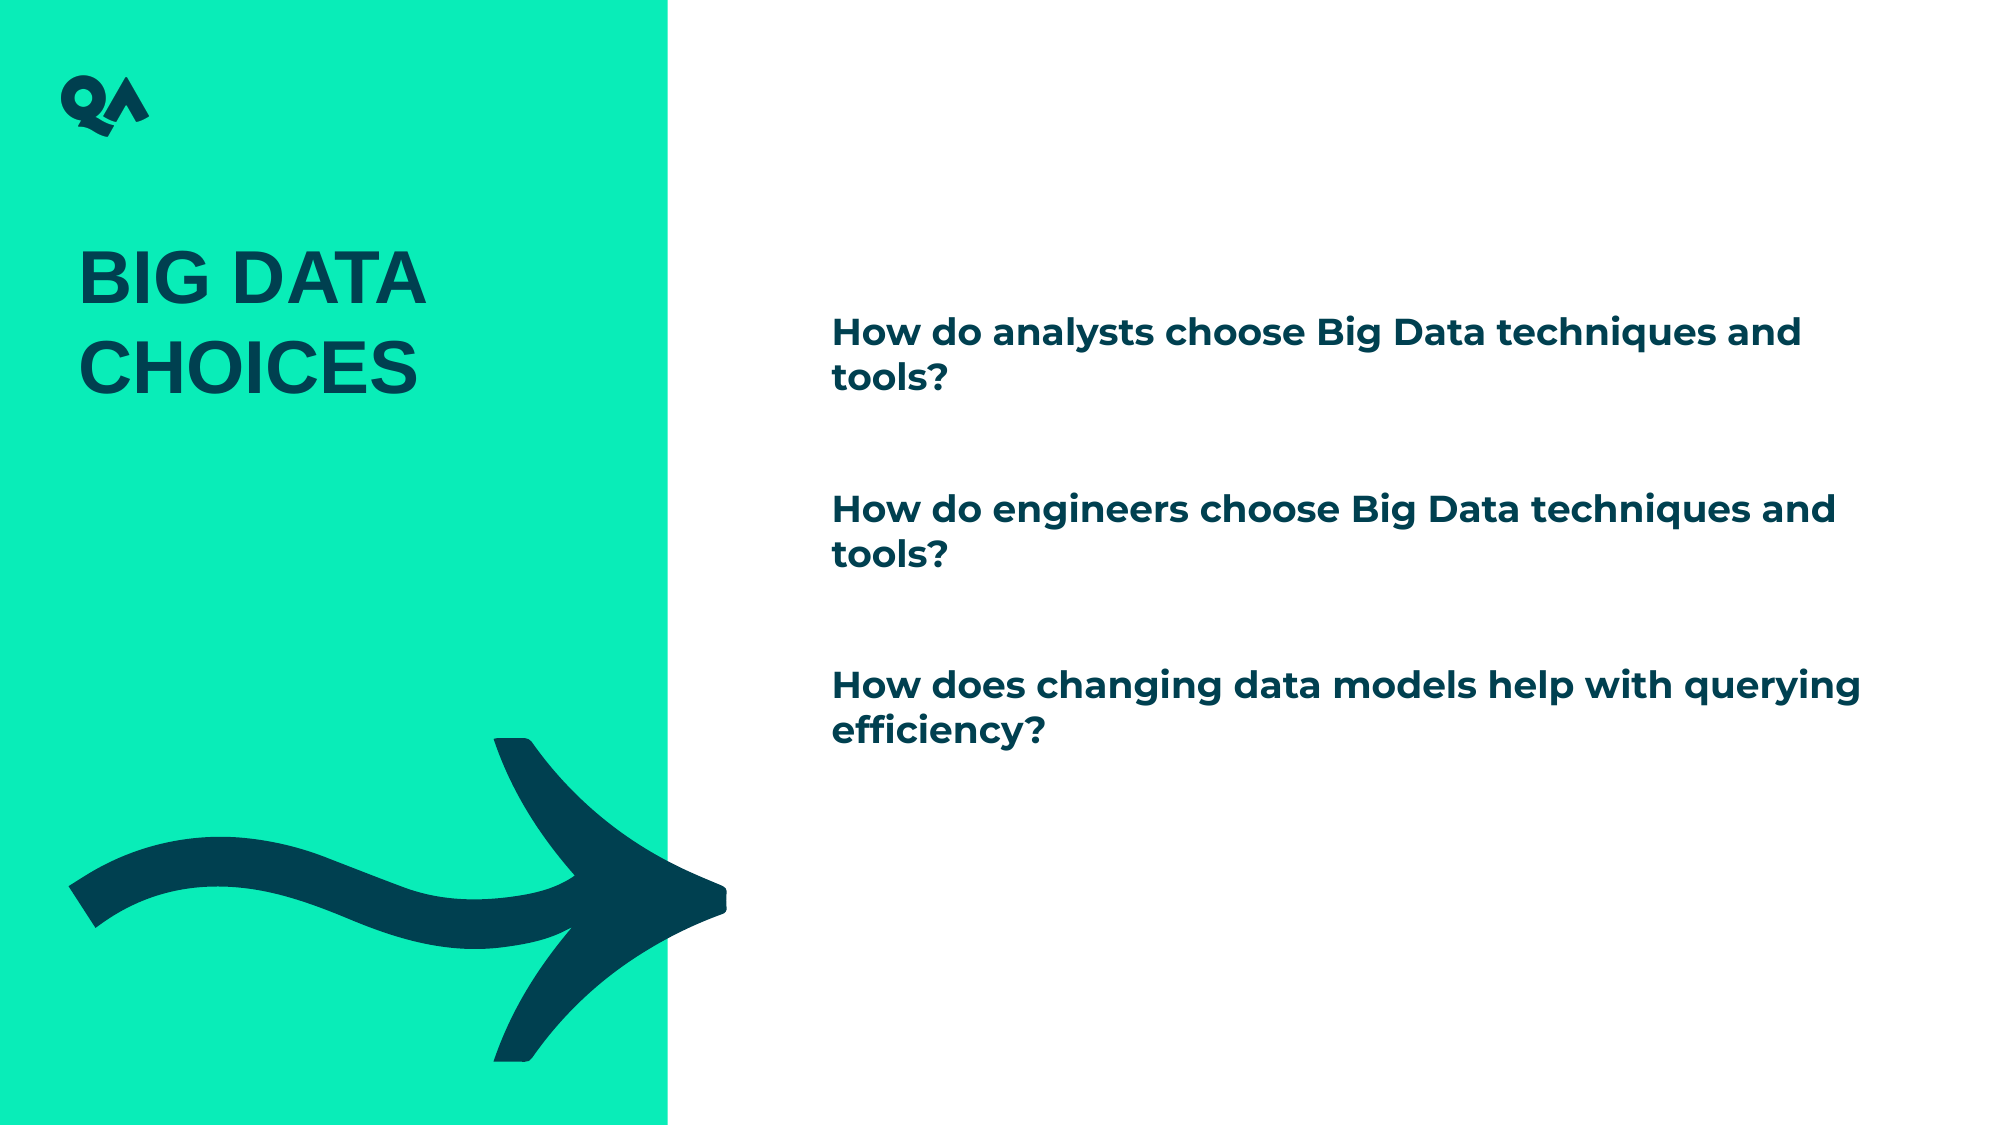

Big data choices
How do analysts choose Big Data techniques and tools?

How do engineers choose Big Data techniques and tools?

How does changing data models help with querying efficiency?